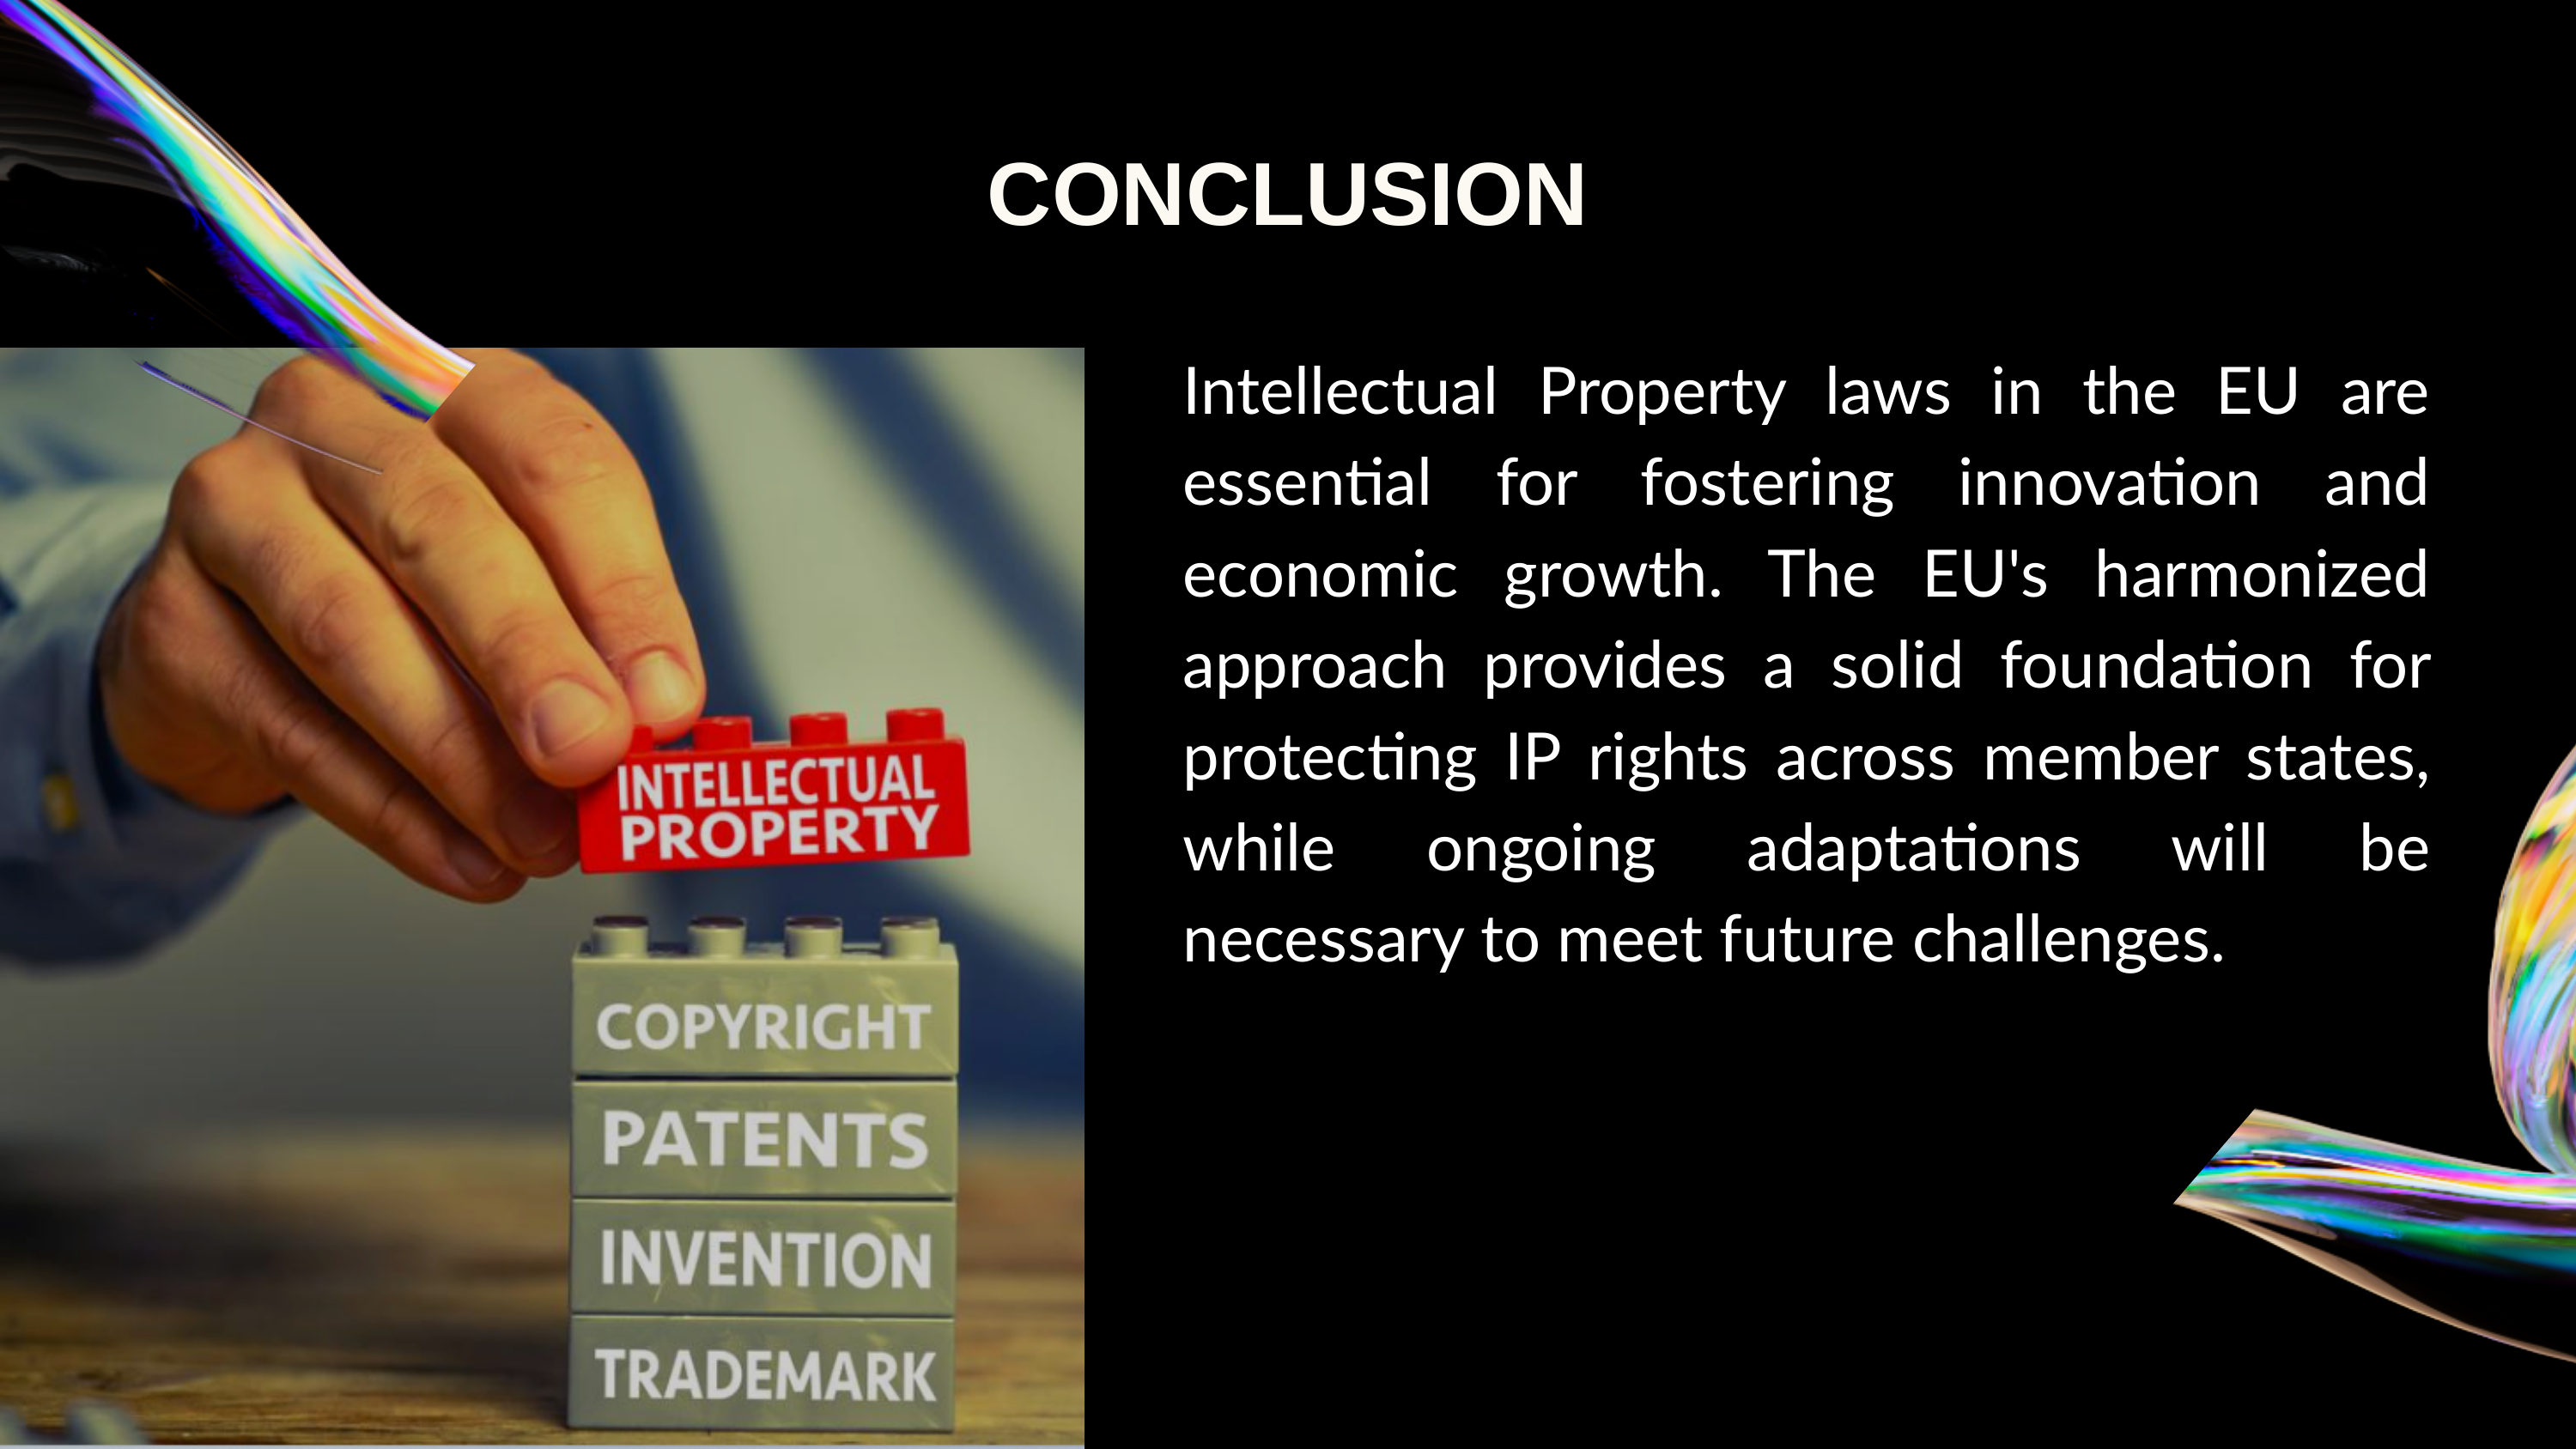

CONCLUSION
Intellectual Property laws in the EU are essential for fostering innovation and economic growth. The EU's harmonized approach provides a solid foundation for protecting IP rights across member states, while ongoing adaptations will be necessary to meet future challenges.